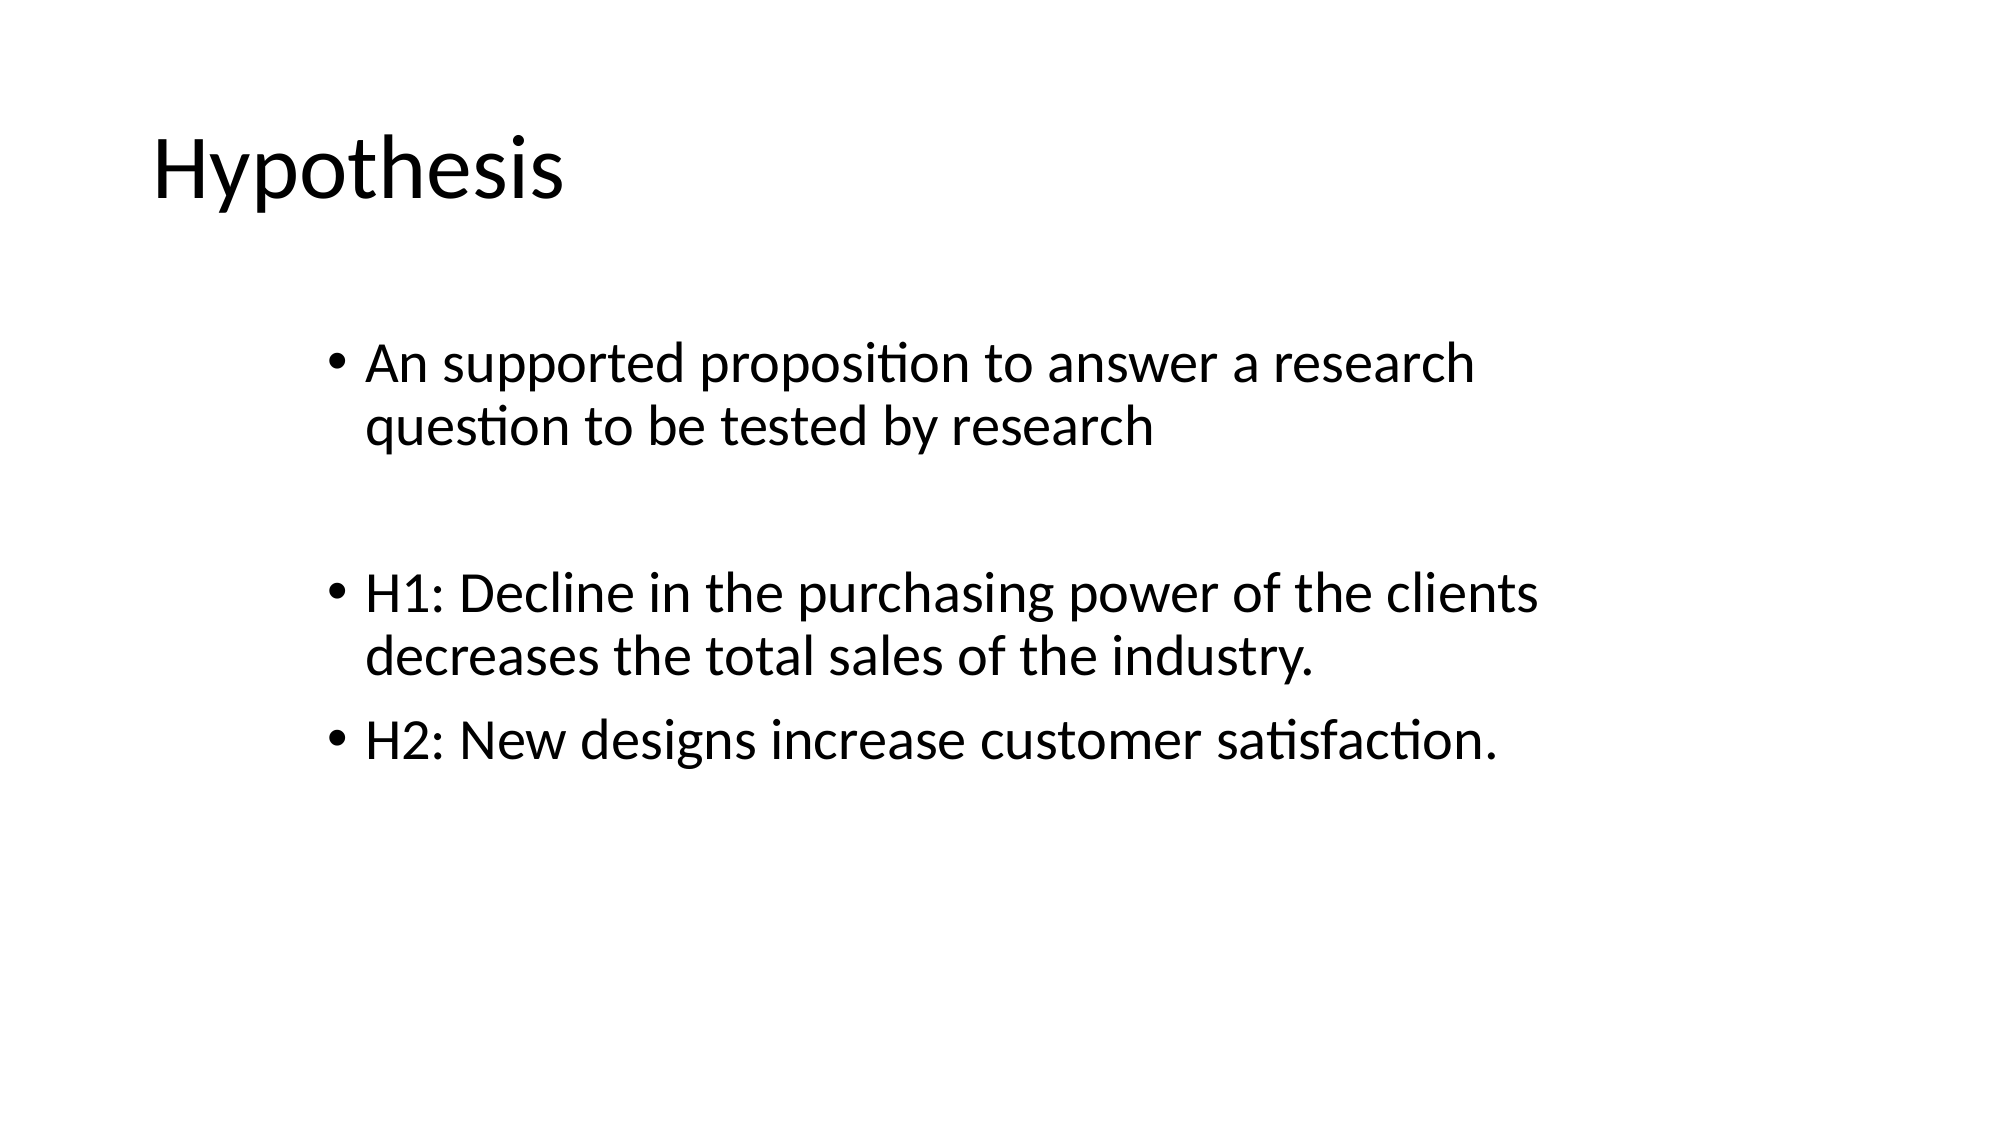

# Hypothesis
An supported proposition to answer a research question to be tested by research

H1: Decline in the purchasing power of the clients decreases the total sales of the industry.
H2: New designs increase customer satisfaction.